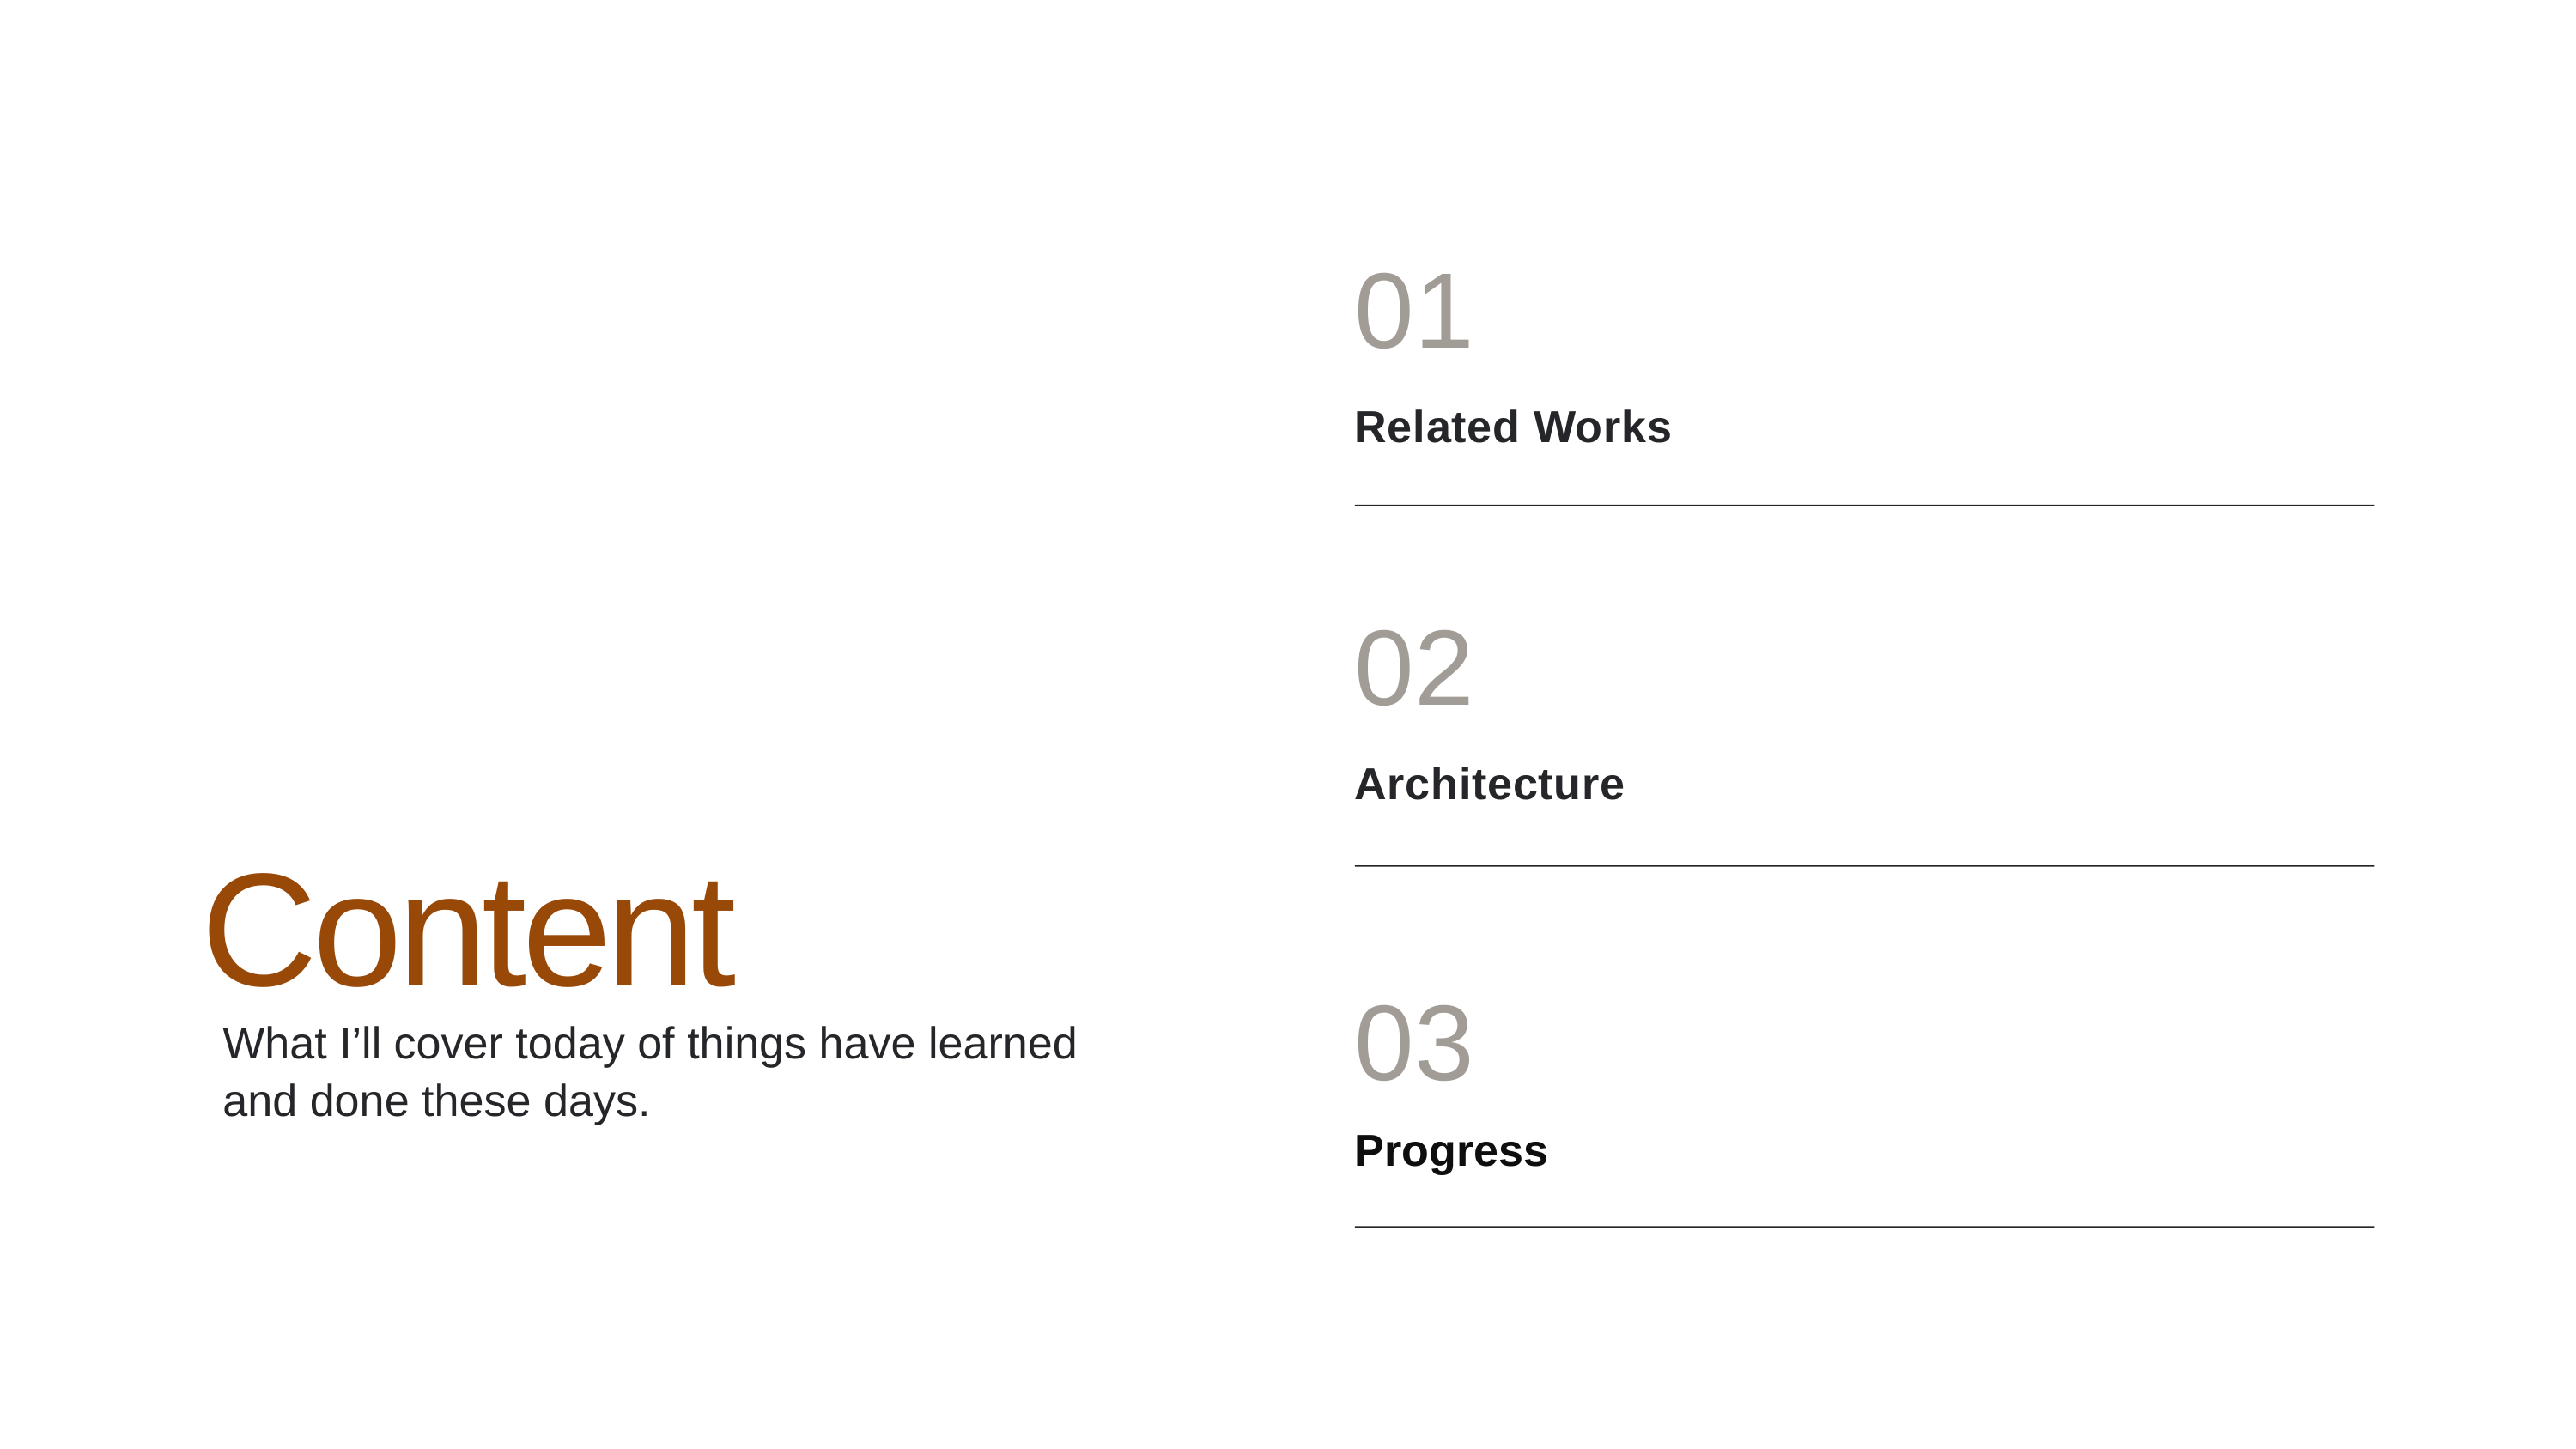

01
Related Works

What I’ll cover today of things have learned and done these days.
02
Architecture
Content
Song-Ze, Yu

03
Progress